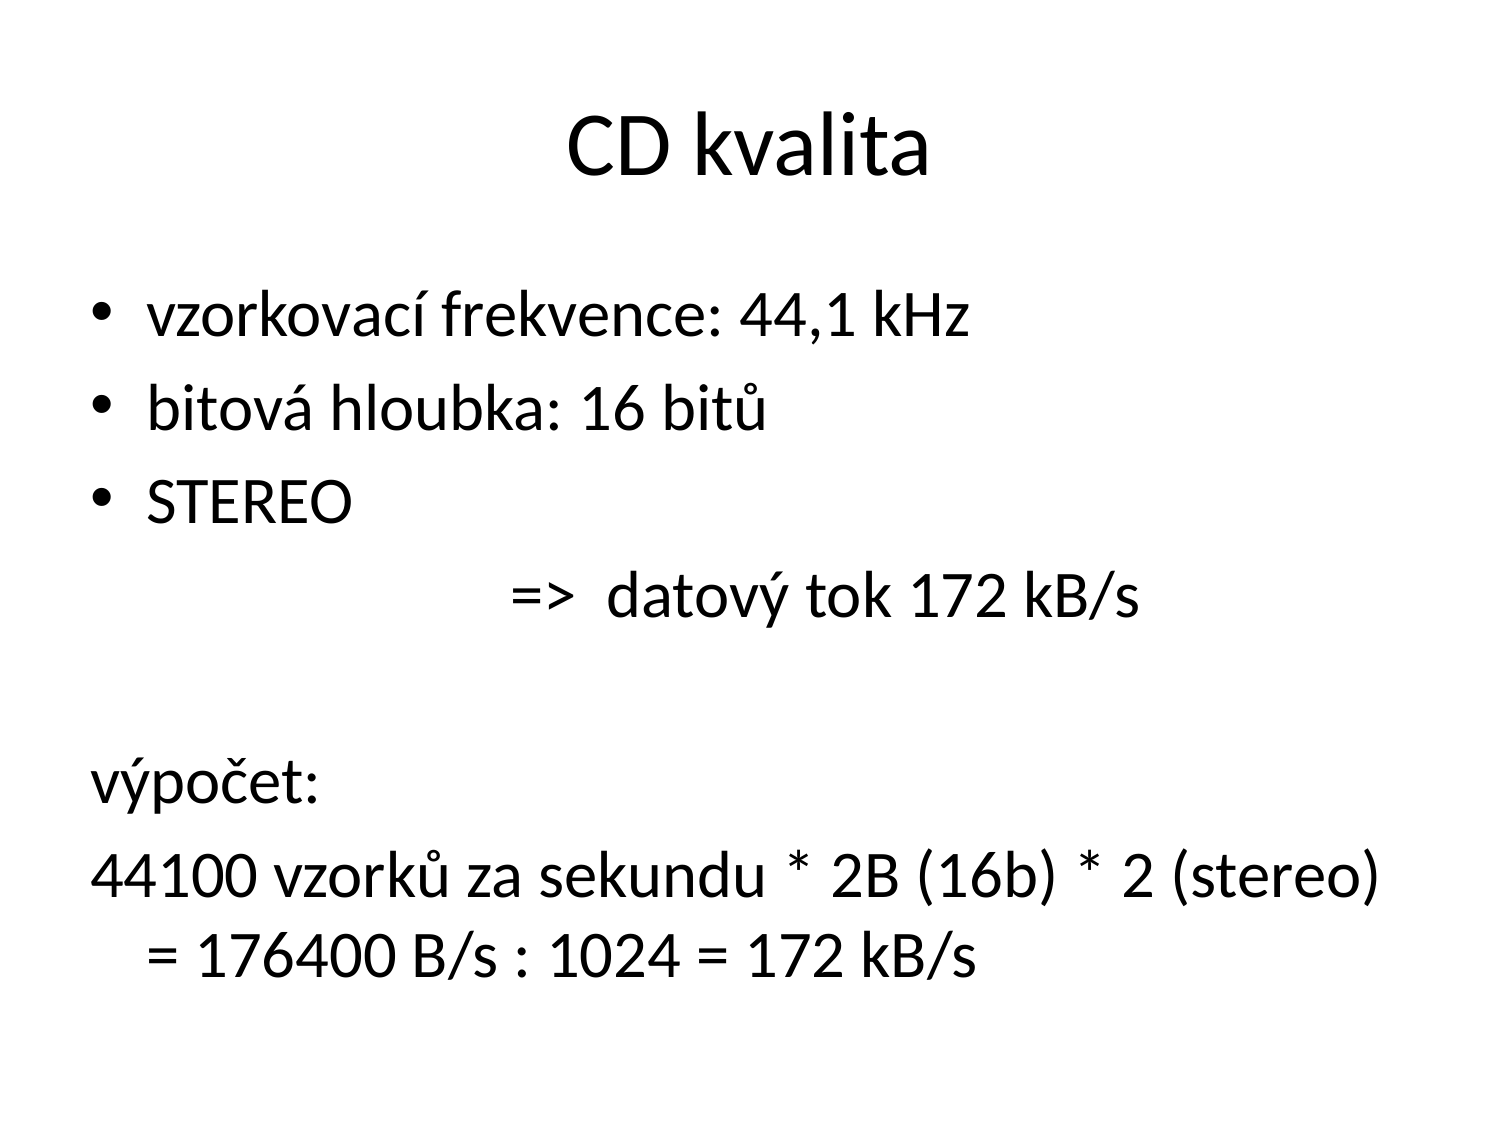

# CD kvalita
vzorkovací frekvence: 44,1 kHz
bitová hloubka: 16 bitů
STEREO
                            =>  datový tok 172 kB/s

výpočet:
44100 vzorků za sekundu * 2B (16b) * 2 (stereo) = 176400 B/s : 1024 = 172 kB/s